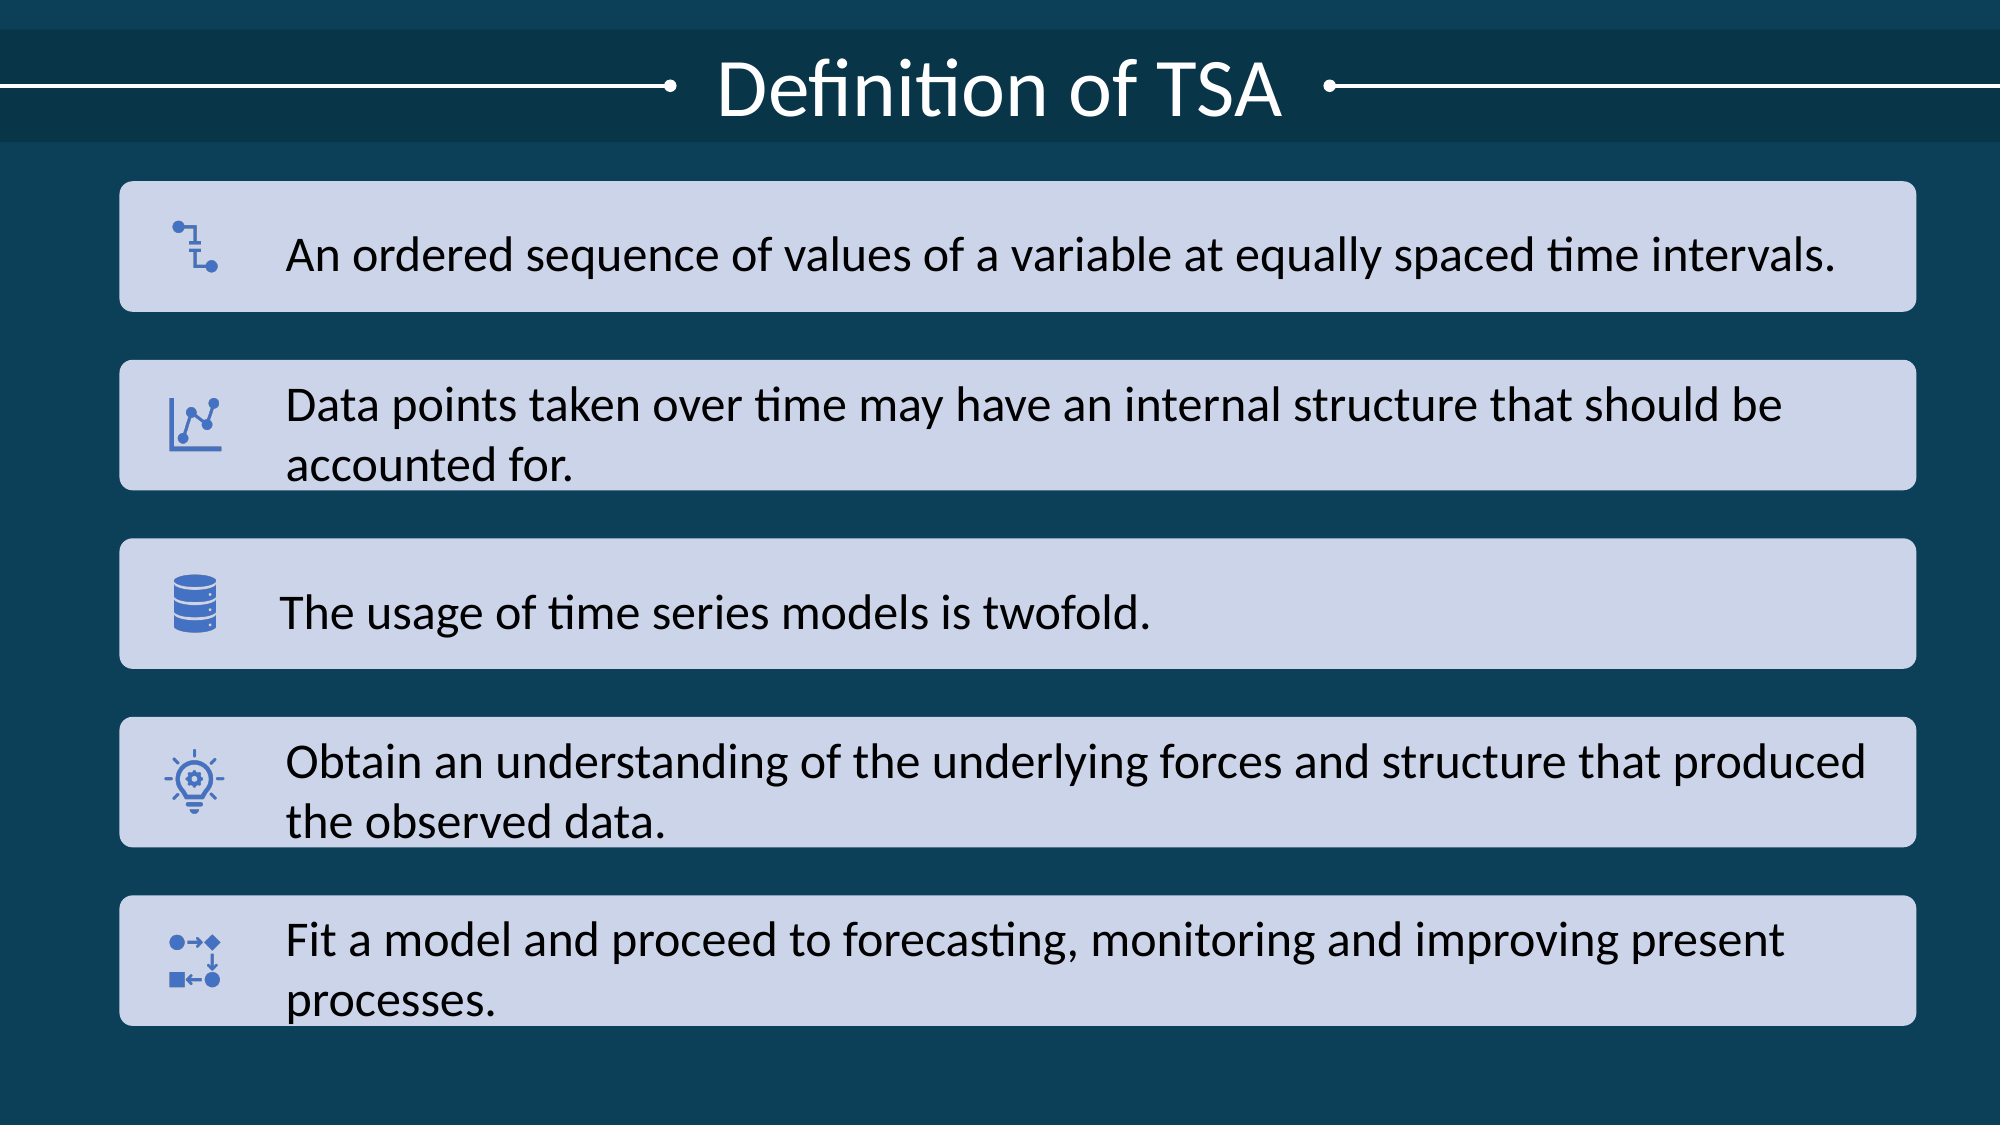

# Definition of TSA
An ordered sequence of values of a variable at equally spaced time intervals.
Data points taken over time may have an internal structure that should be accounted for.
The usage of time series models is twofold.
Obtain an understanding of the underlying forces and structure that produced the observed data.
Fit a model and proceed to forecasting, monitoring and improving present processes.